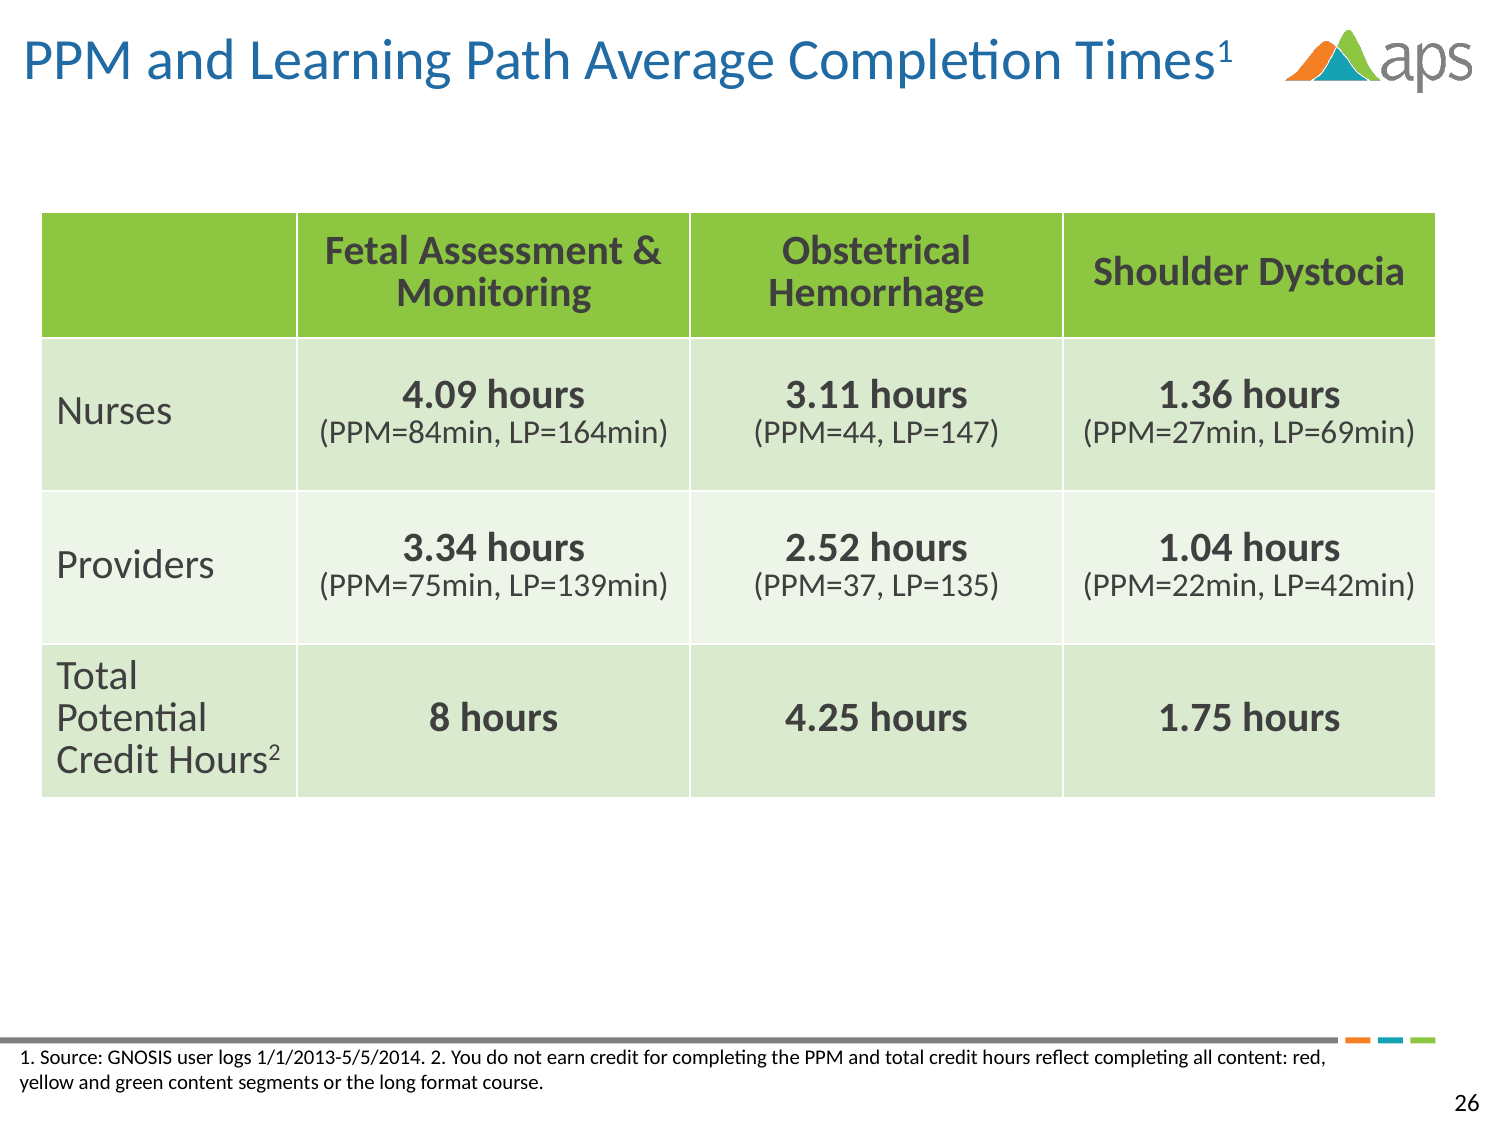

# PPM and Learning Path Average Completion Times1
|  | Fetal Assessment & Monitoring | Obstetrical Hemorrhage | Shoulder Dystocia |
| --- | --- | --- | --- |
| Nurses | 4.09 hours (PPM=84min, LP=164min) | 3.11 hours (PPM=44, LP=147) | 1.36 hours (PPM=27min, LP=69min) |
| Providers | 3.34 hours (PPM=75min, LP=139min) | 2.52 hours (PPM=37, LP=135) | 1.04 hours (PPM=22min, LP=42min) |
| Total Potential Credit Hours2 | 8 hours | 4.25 hours | 1.75 hours |
1. Source: GNOSIS user logs 1/1/2013-5/5/2014. 2. You do not earn credit for completing the PPM and total credit hours reflect completing all content: red, yellow and green content segments or the long format course.